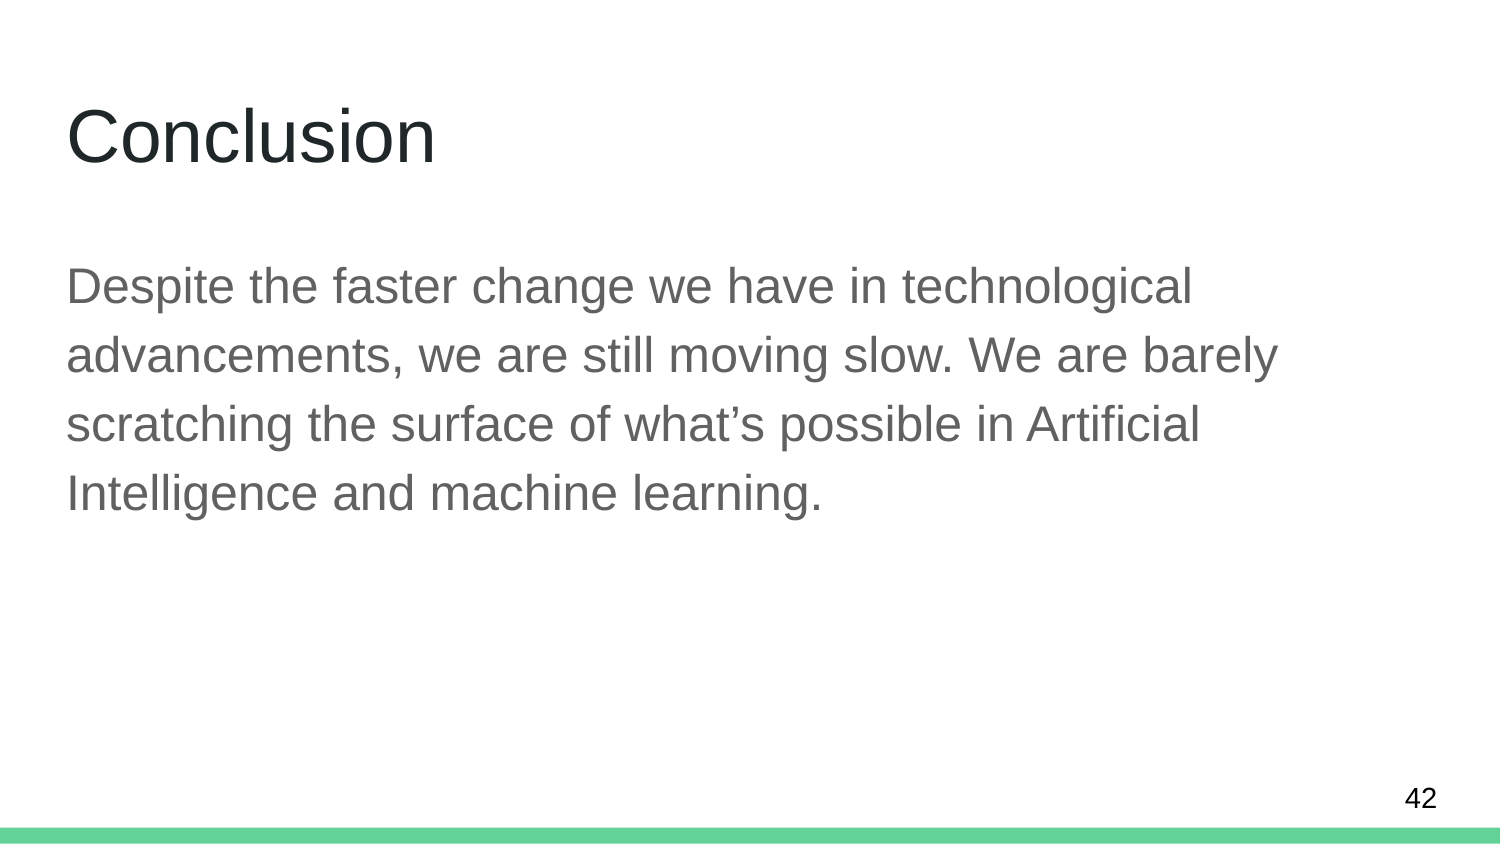

# Conclusion
Despite the faster change we have in technological advancements, we are still moving slow. We are barely scratching the surface of what’s possible in Artificial Intelligence and machine learning.
42